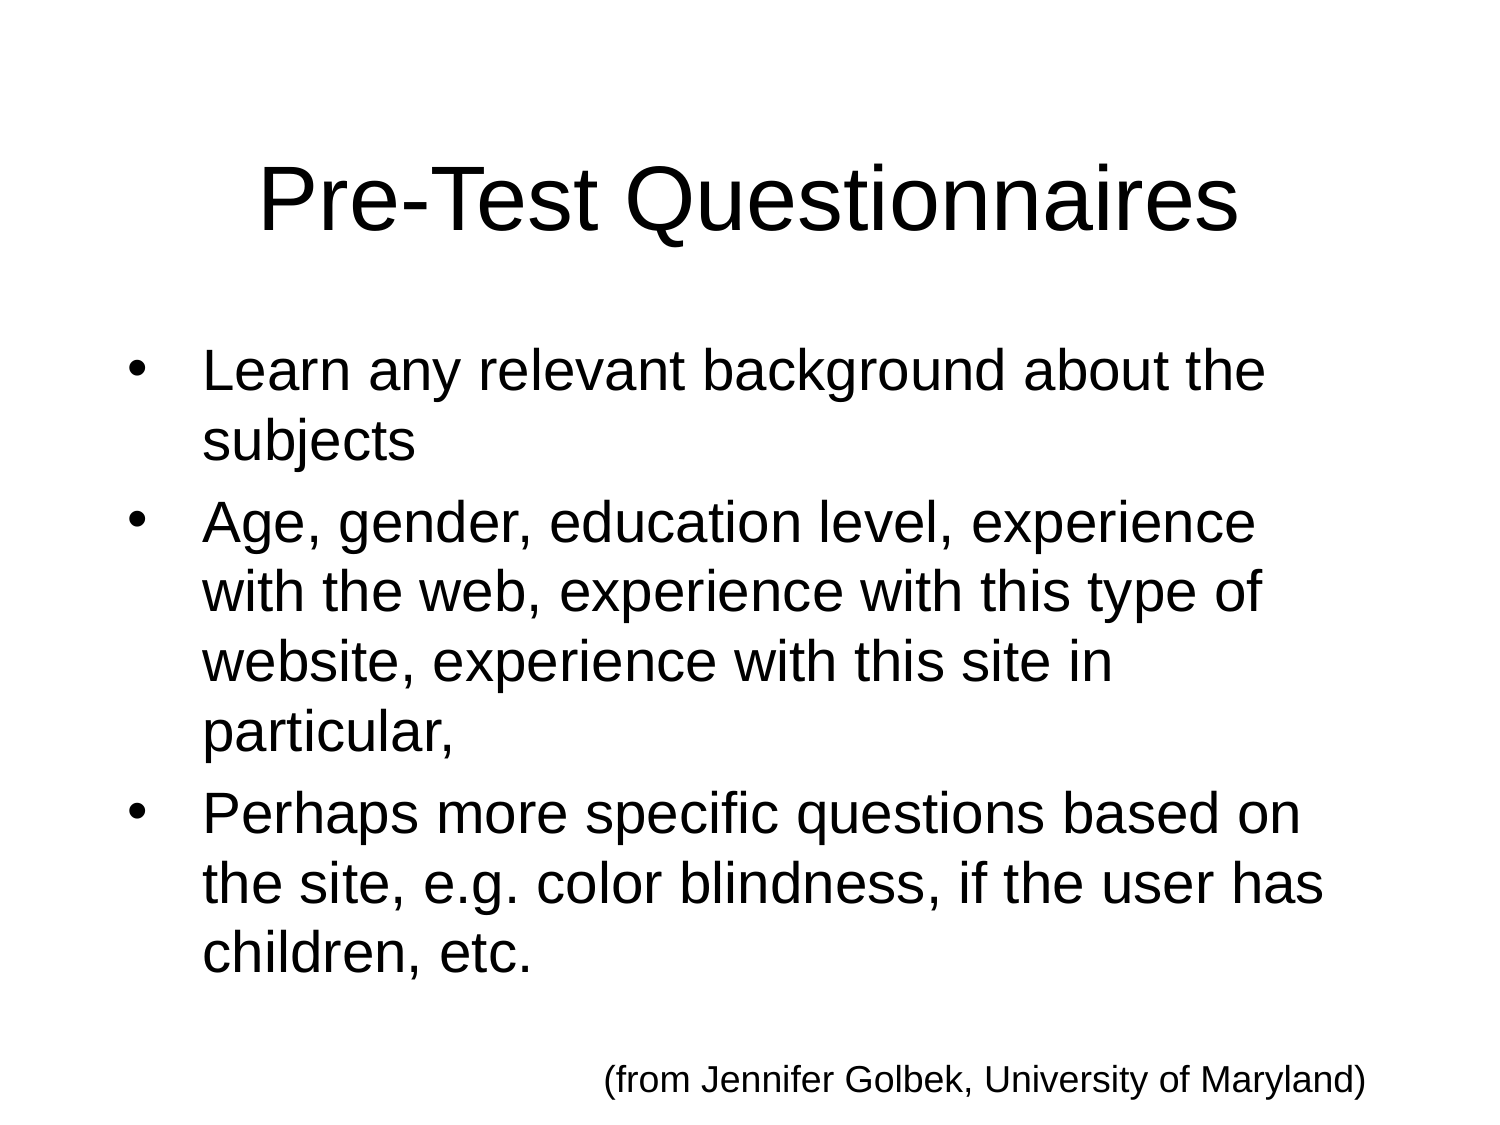

Pre-Test Questionnaires
Learn any relevant background about the subjects
Age, gender, education level, experience with the web, experience with this type of website, experience with this site in particular,
Perhaps more specific questions based on the site, e.g. color blindness, if the user has children, etc.
(from Jennifer Golbek, University of Maryland)